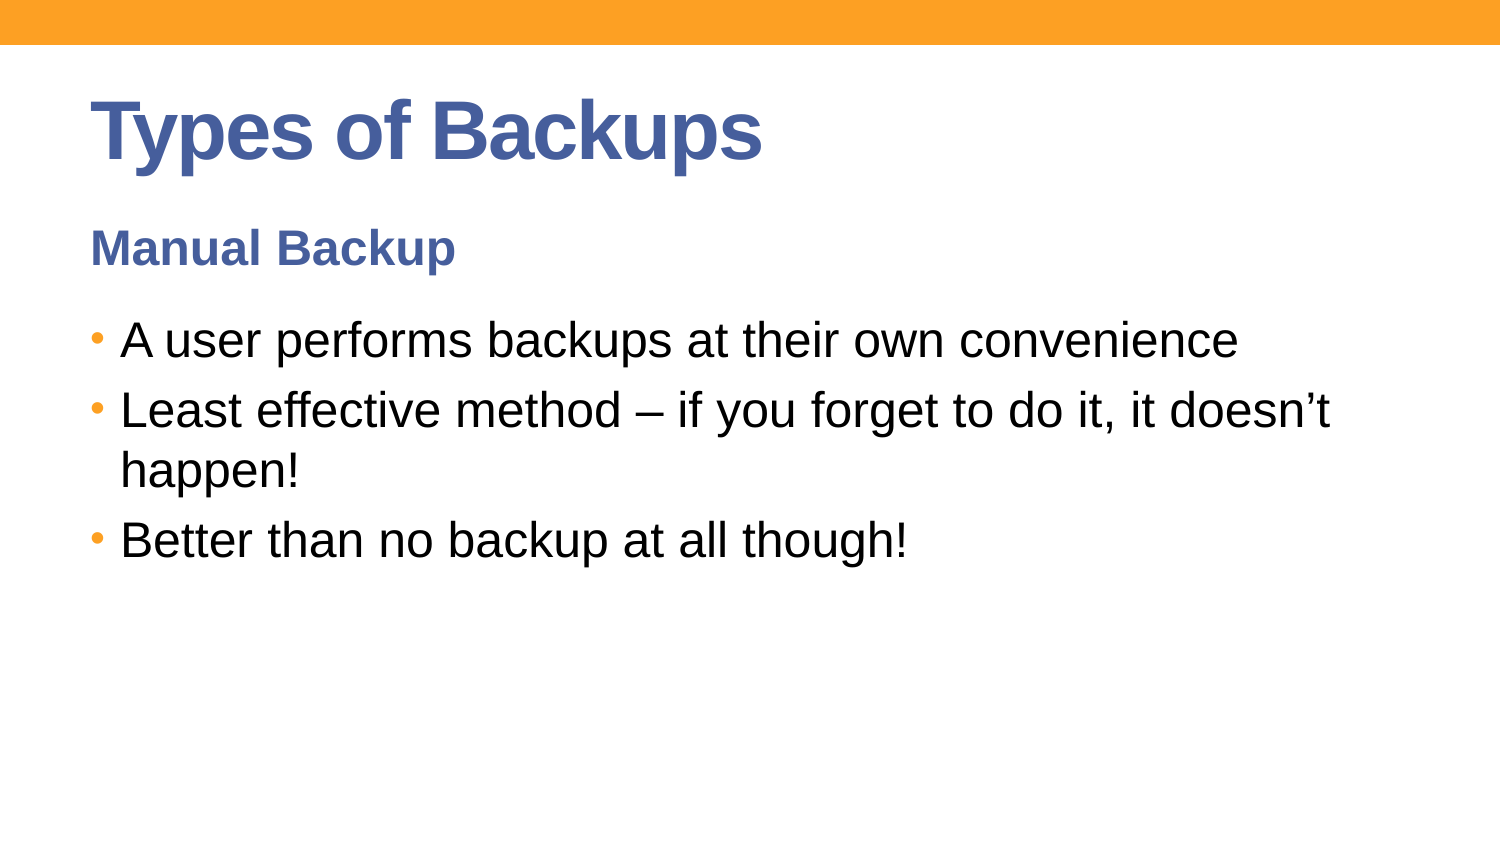

# Types of Backups
Manual Backup
A user performs backups at their own convenience
Least effective method – if you forget to do it, it doesn’t happen!
Better than no backup at all though!